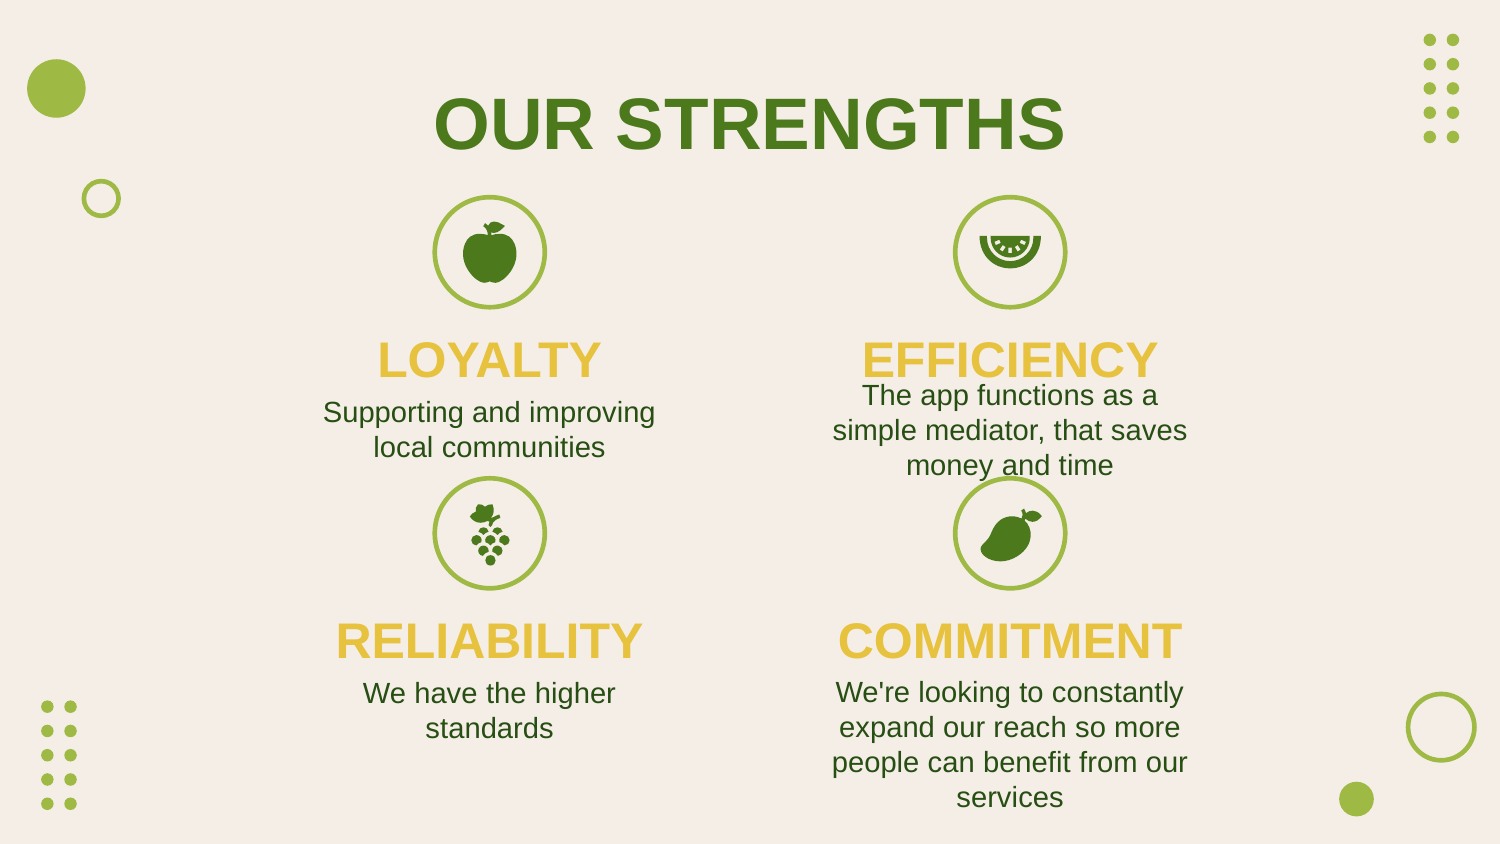

# OUR STRENGTHS

LOYALTY
EFFICIENCY
Supporting and improving local communities
The app functions as a simple mediator, that saves money and time

RELIABILITY
COMMITMENT
We have the higher standards
We're looking to constantly expand our reach so more people can benefit from our services